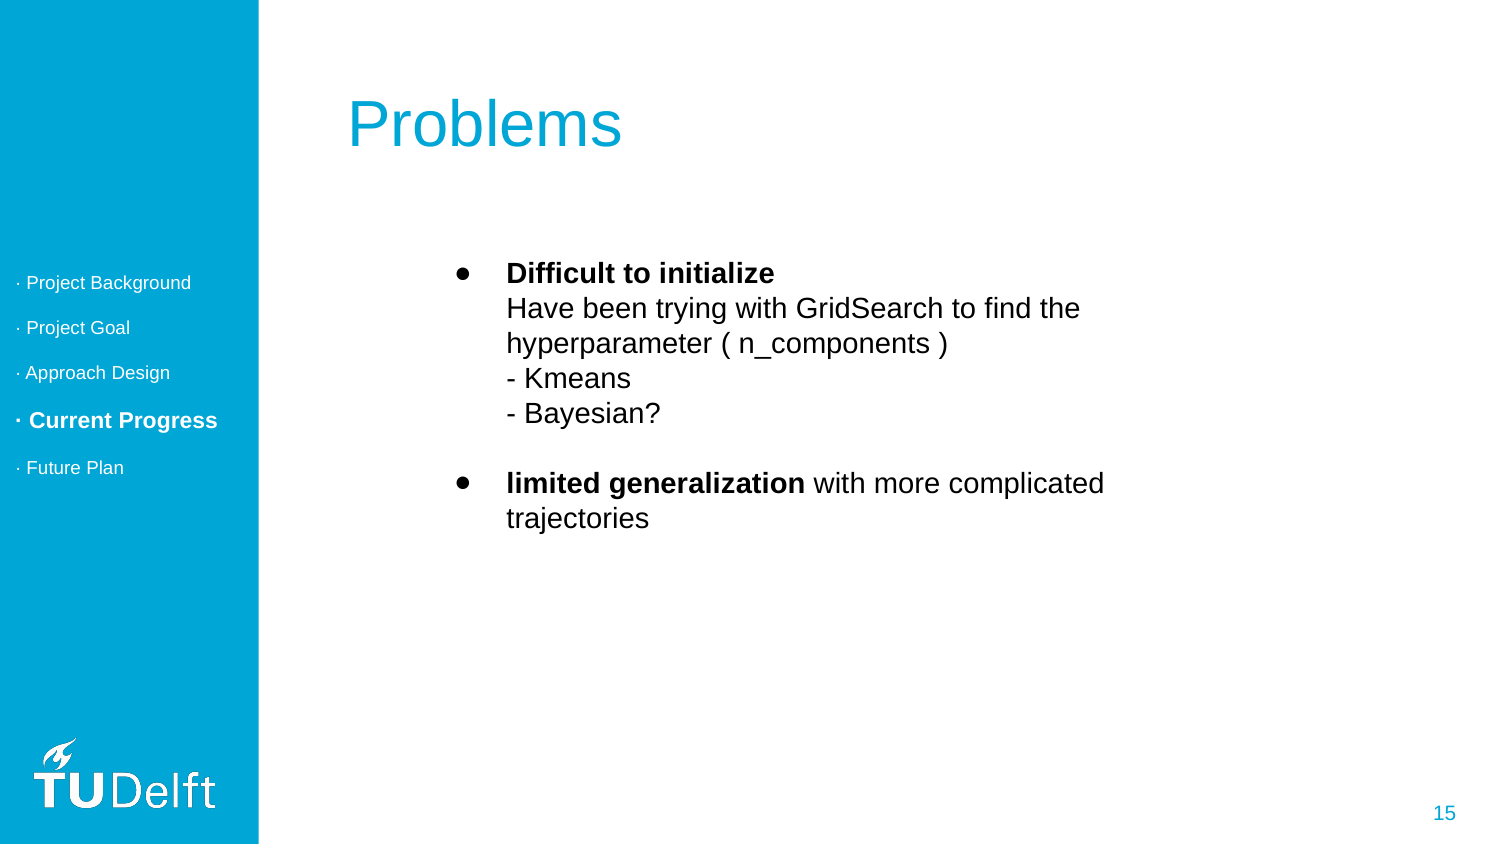

Problems

Difficult to initialize
Have been trying with GridSearch to find the hyperparameter ( n_components )
- Kmeans
- Bayesian?

limited generalization with more complicated trajectories

· Project Background

· Project Goal

· Approach Design

· Current Progress

· Future Plan